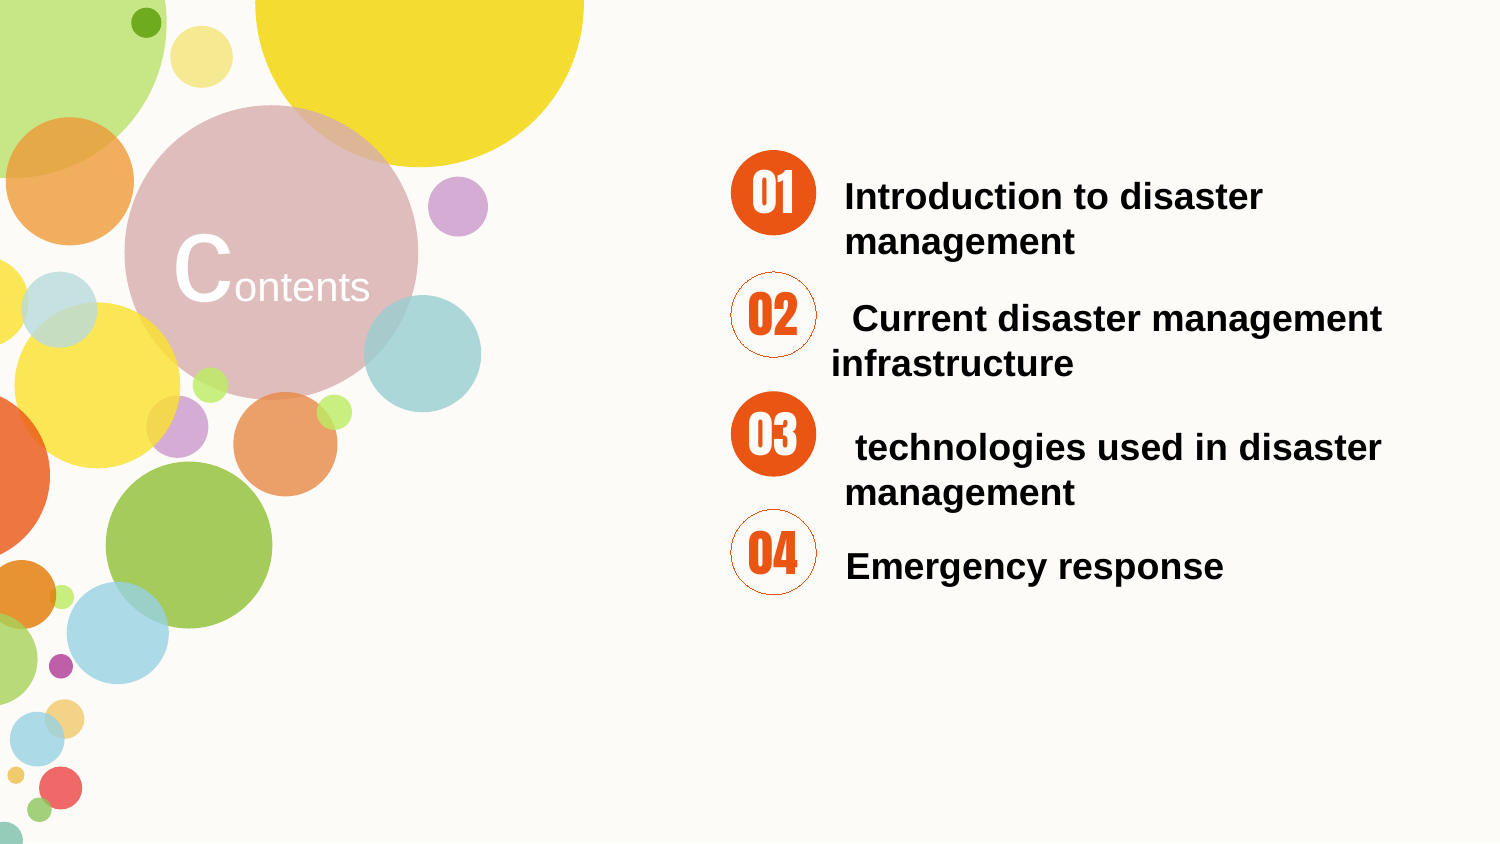

01
Introduction to disaster management

contents

02
  Current disaster management infrastructure

03
 technologies used in disaster management

04
Emergency response